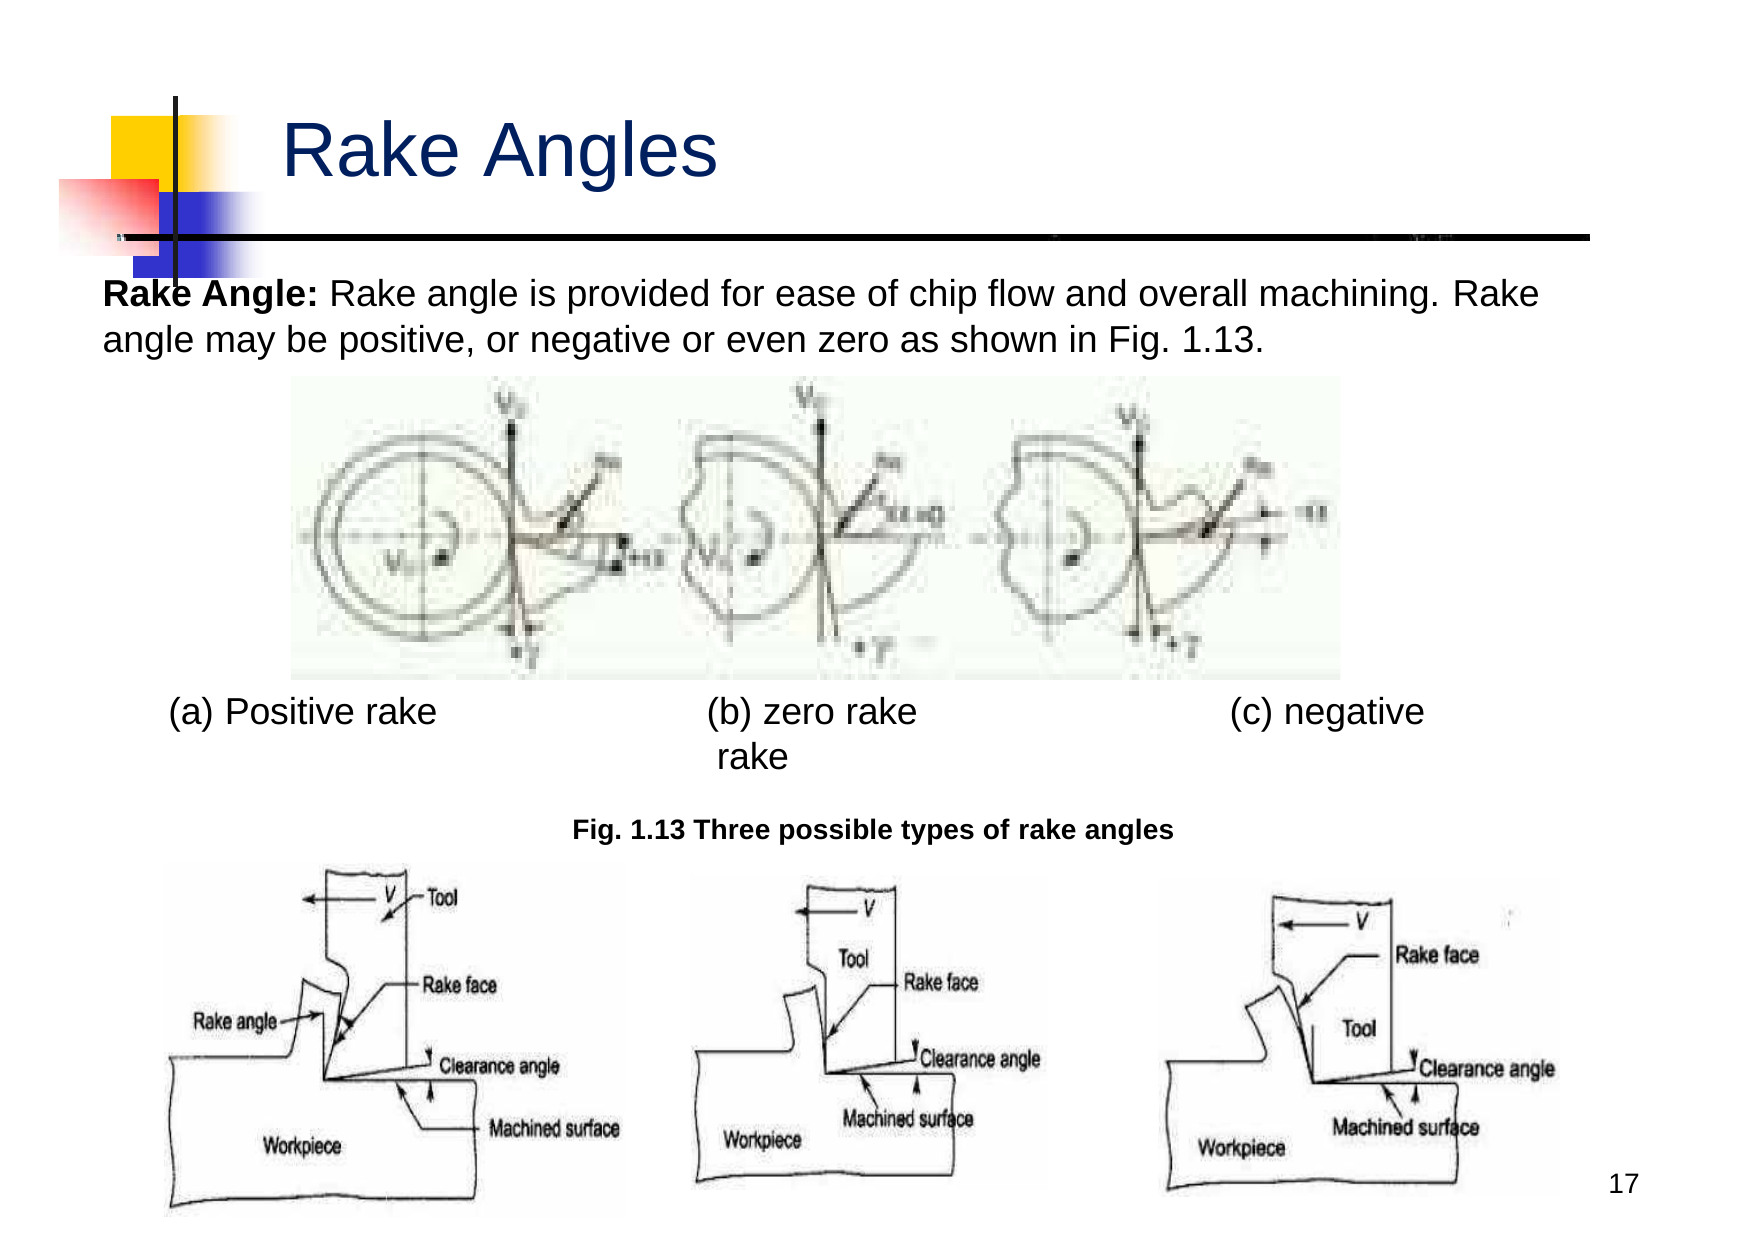

# Rake Angles
Rake Angle: Rake angle is provided for ease of chip flow and overall machining.	Rake  angle may be positive, or negative or even zero as shown in Fig. 1.13.

(a) Positive rake
(b) zero rake  rake
(c) negative
Fig. 1.13 Three possible types of rake angles

17